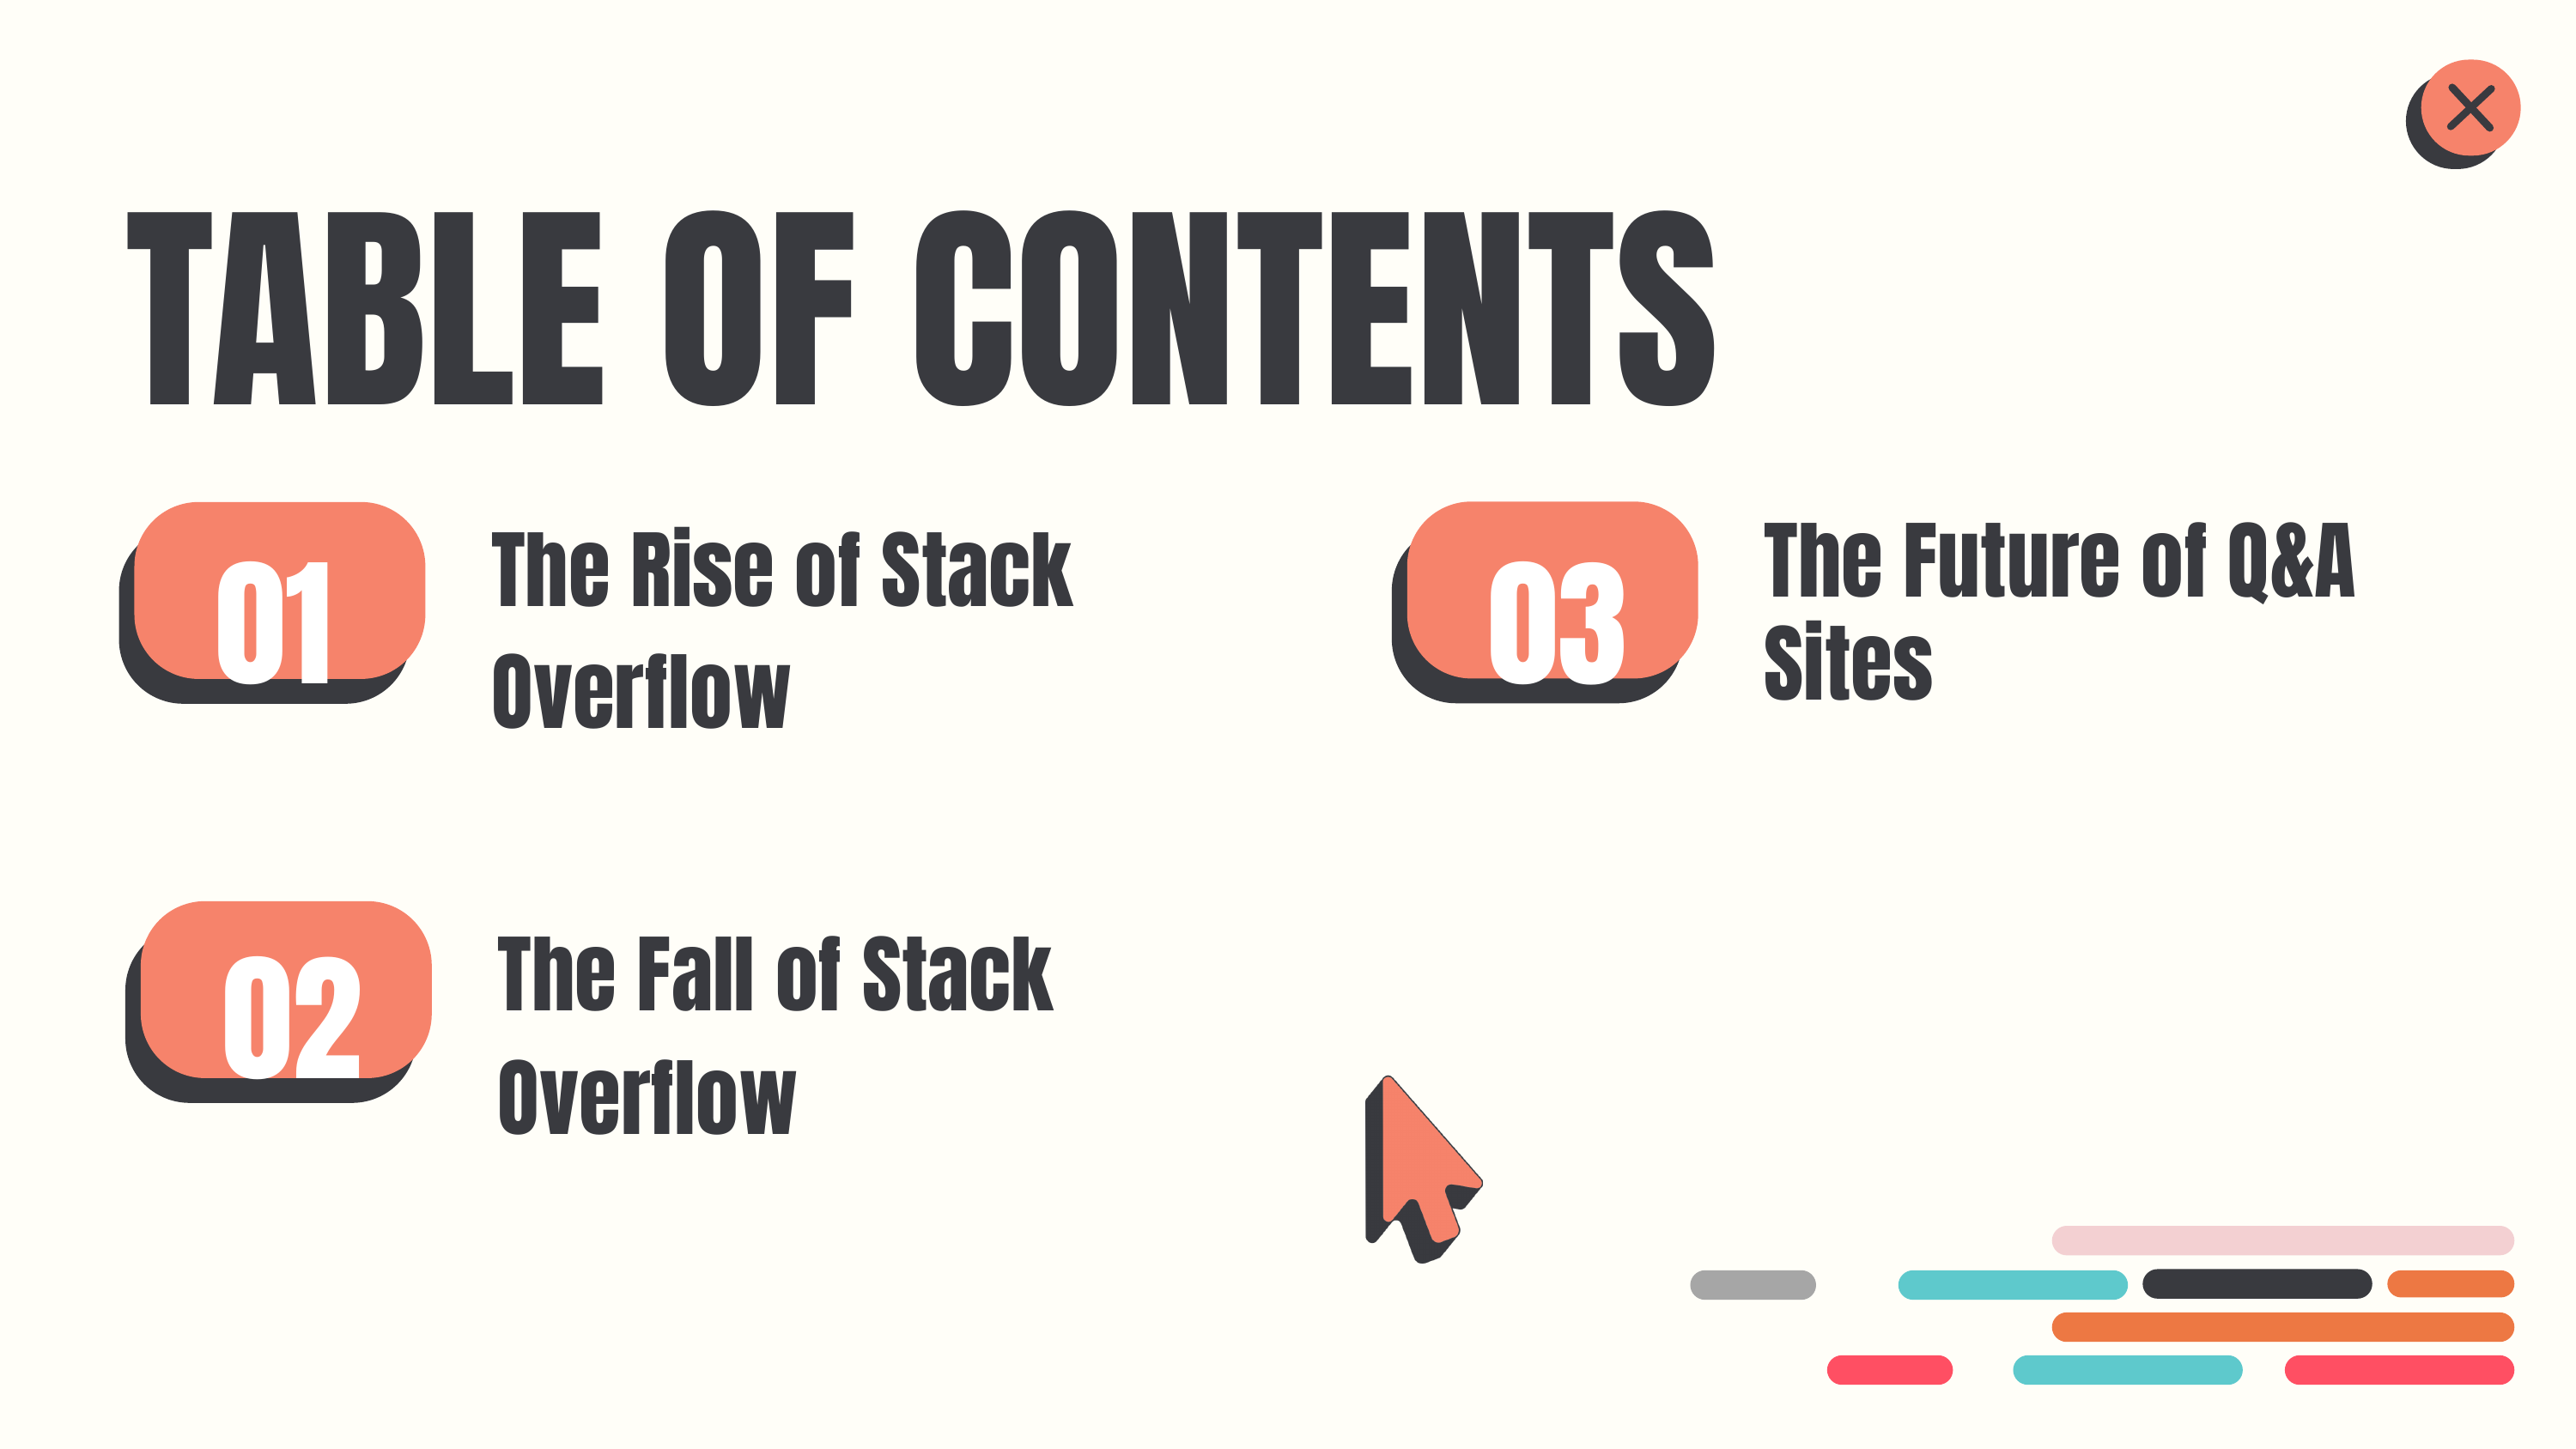

TABLE OF CONTENTS

The Rise of Stack Overflow

03
01
The Future of Q&A Sites

02
The Fall of Stack Overflow